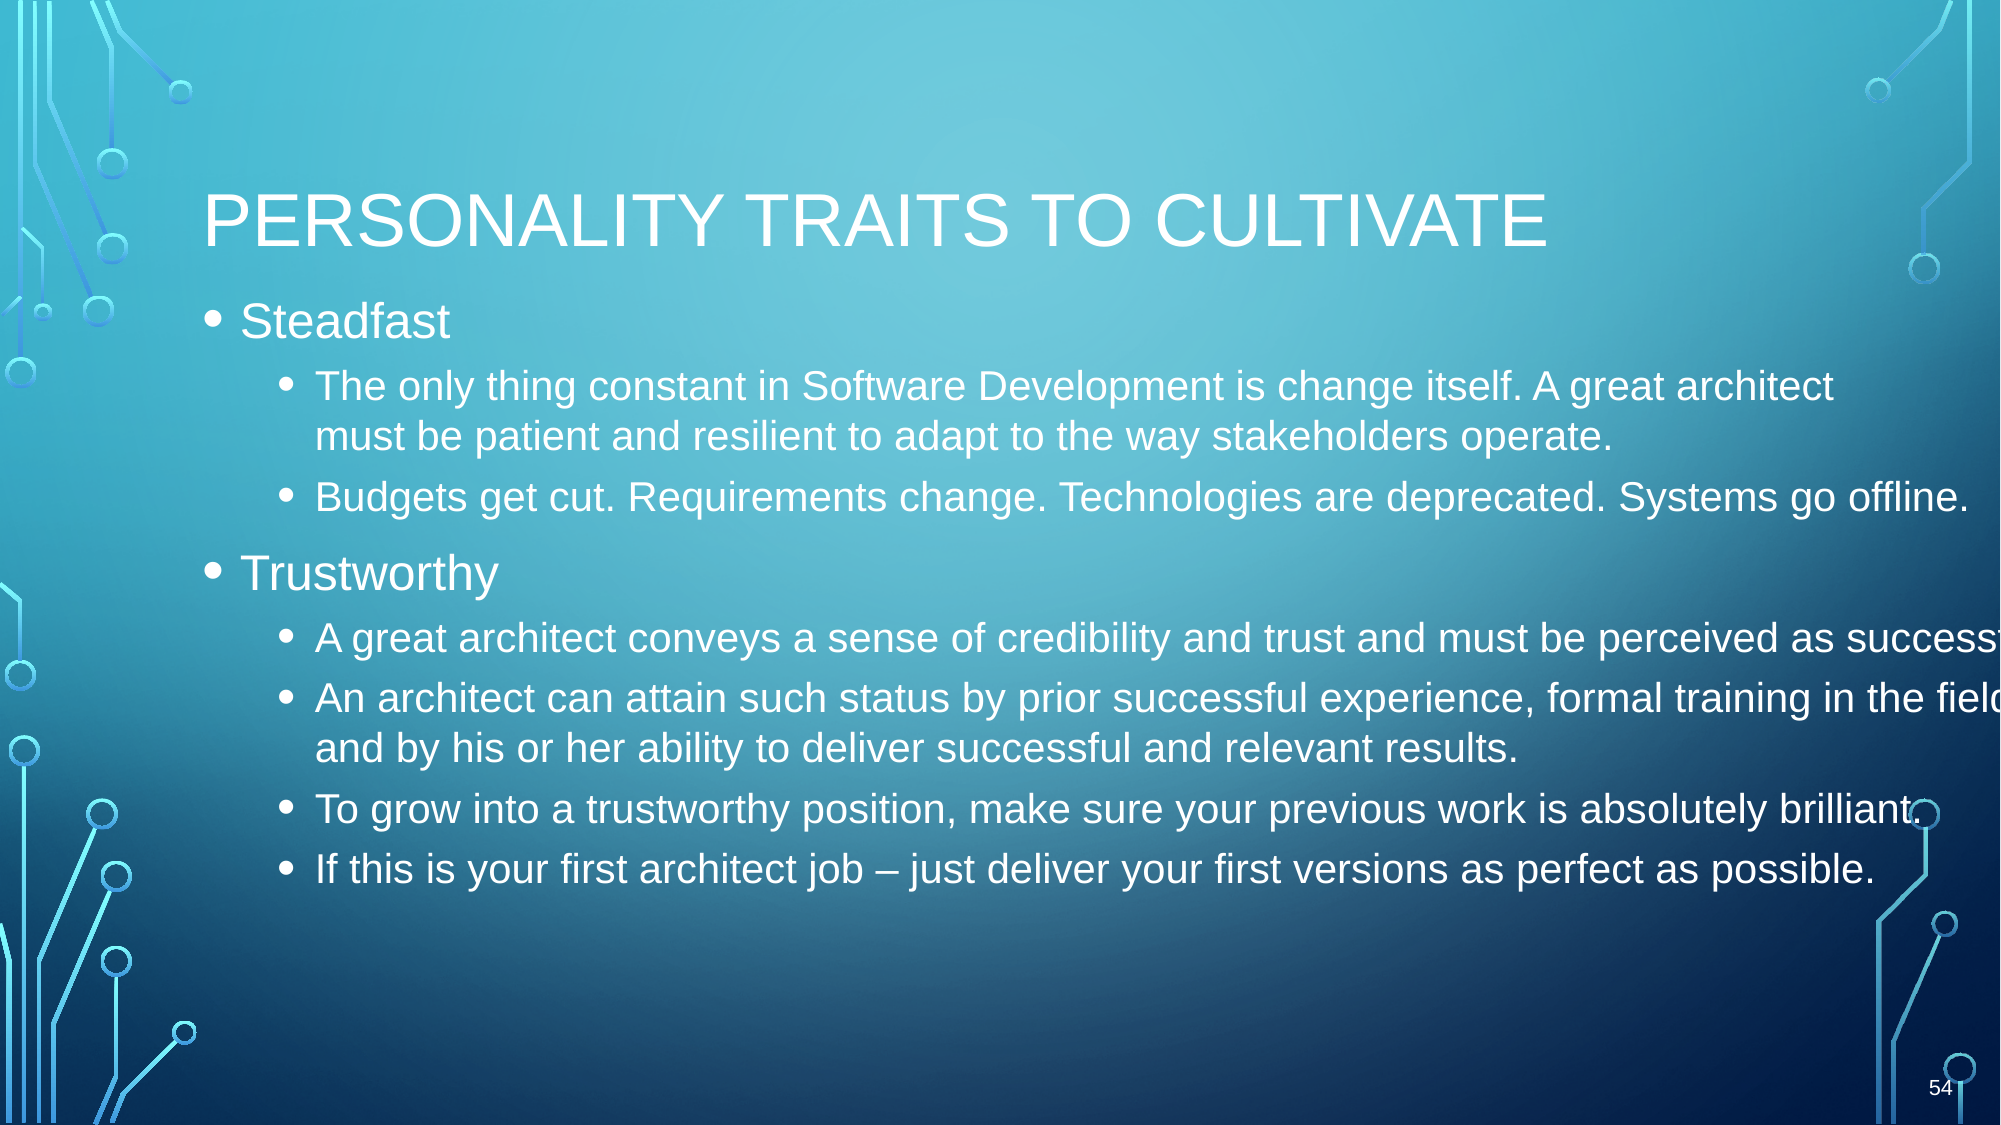

# Personality traits to cultivate
Steadfast
The only thing constant in Software Development is change itself. A great architect
must be patient and resilient to adapt to the way stakeholders operate.
Budgets get cut. Requirements change. Technologies are deprecated. Systems go offline.
Trustworthy
A great architect conveys a sense of credibility and trust and must be perceived as successful.
An architect can attain such status by prior successful experience, formal training in the field,
and by his or her ability to deliver successful and relevant results.
To grow into a trustworthy position, make sure your previous work is absolutely brilliant.
If this is your first architect job – just deliver your first versions as perfect as possible.

54